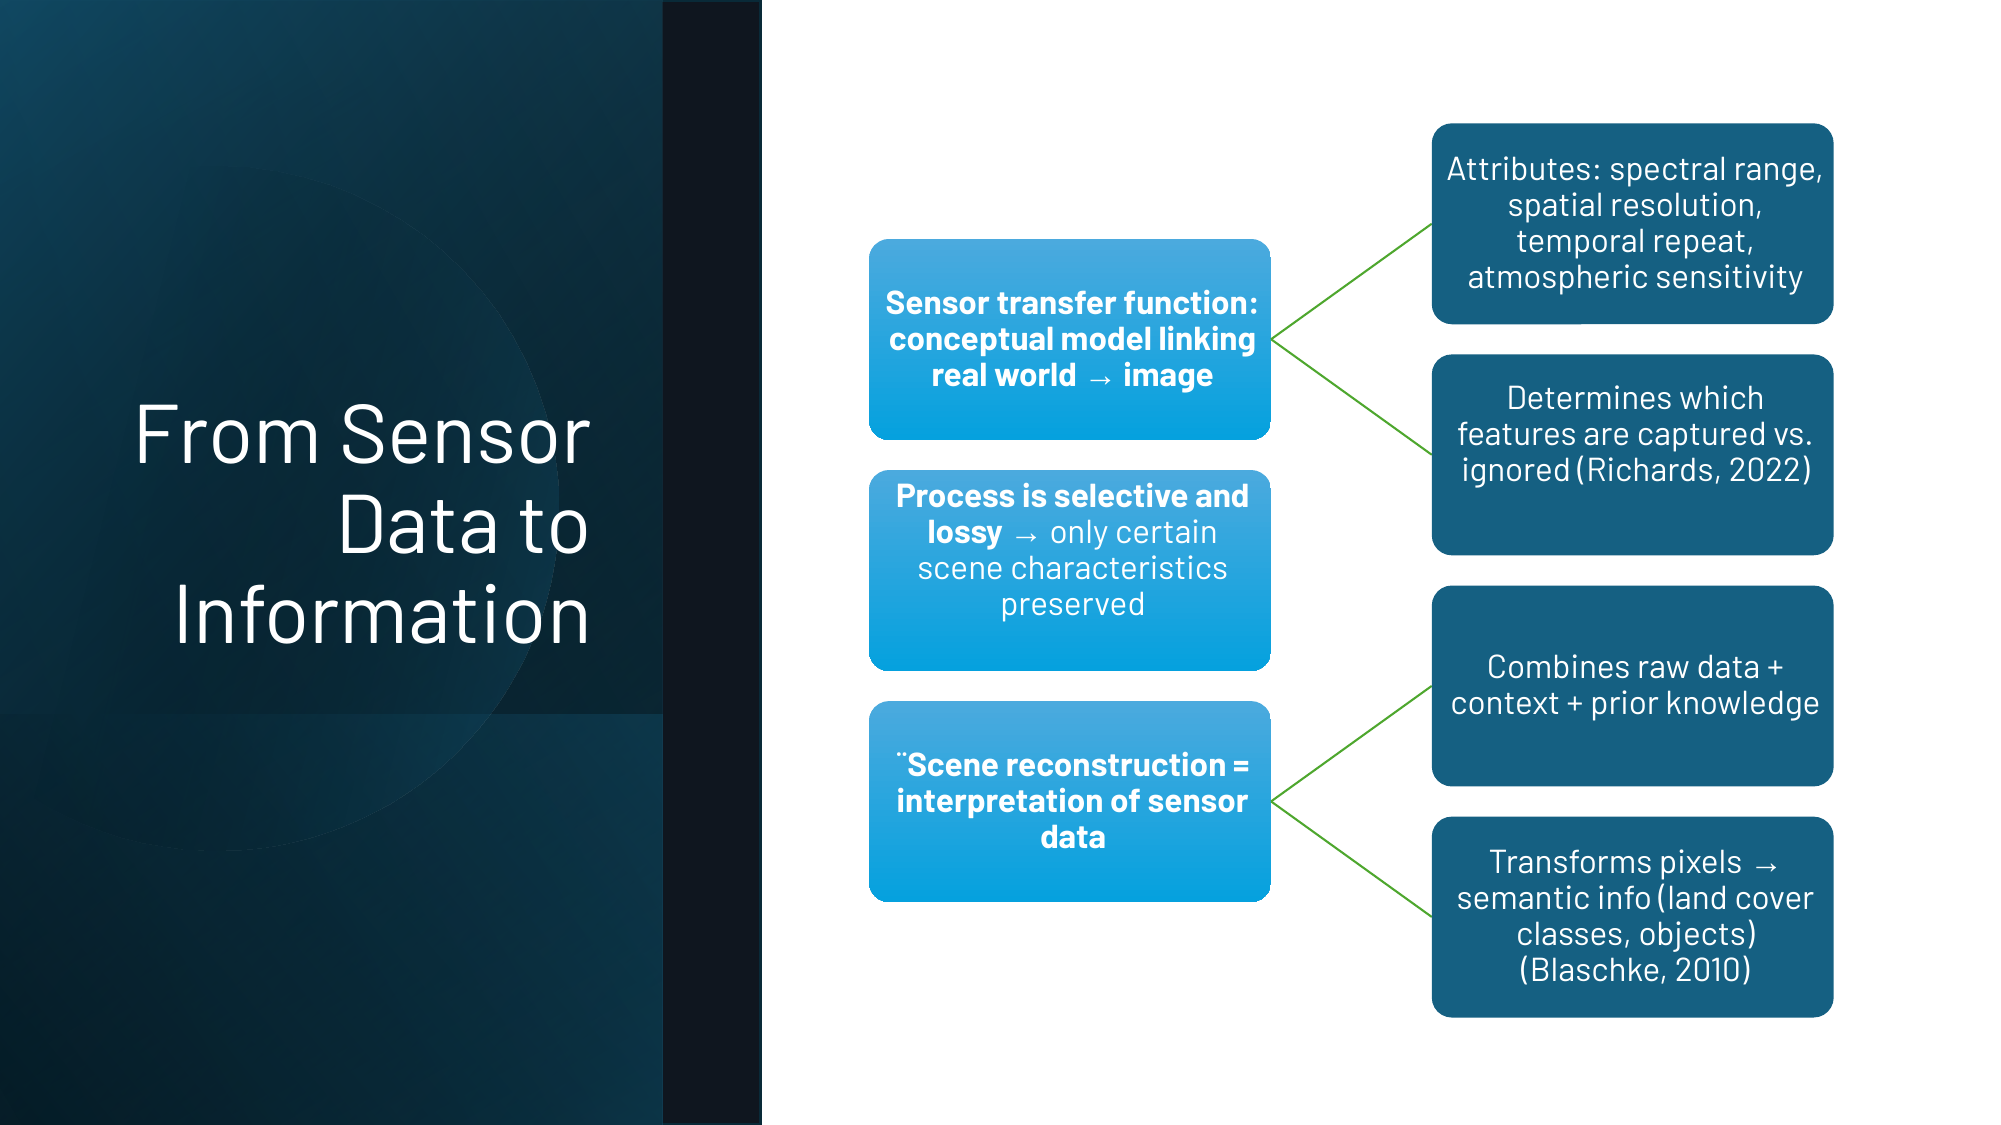

Sensor transfer function: conceptual model linking real world → image

Attributes: spectral range, spatial resolution, temporal repeat, atmospheric sensitivity

Determines which features are captured vs. ignored (Richards, 2022)
Process is selective and lossy → only certain scene characteristics preserved
¨Scene reconstruction = interpretation of sensor data

Combines raw data + context + prior knowledge

Transforms pixels → semantic info (land cover classes, objects) (Blaschke, 2010)

# From Sensor Data to Information